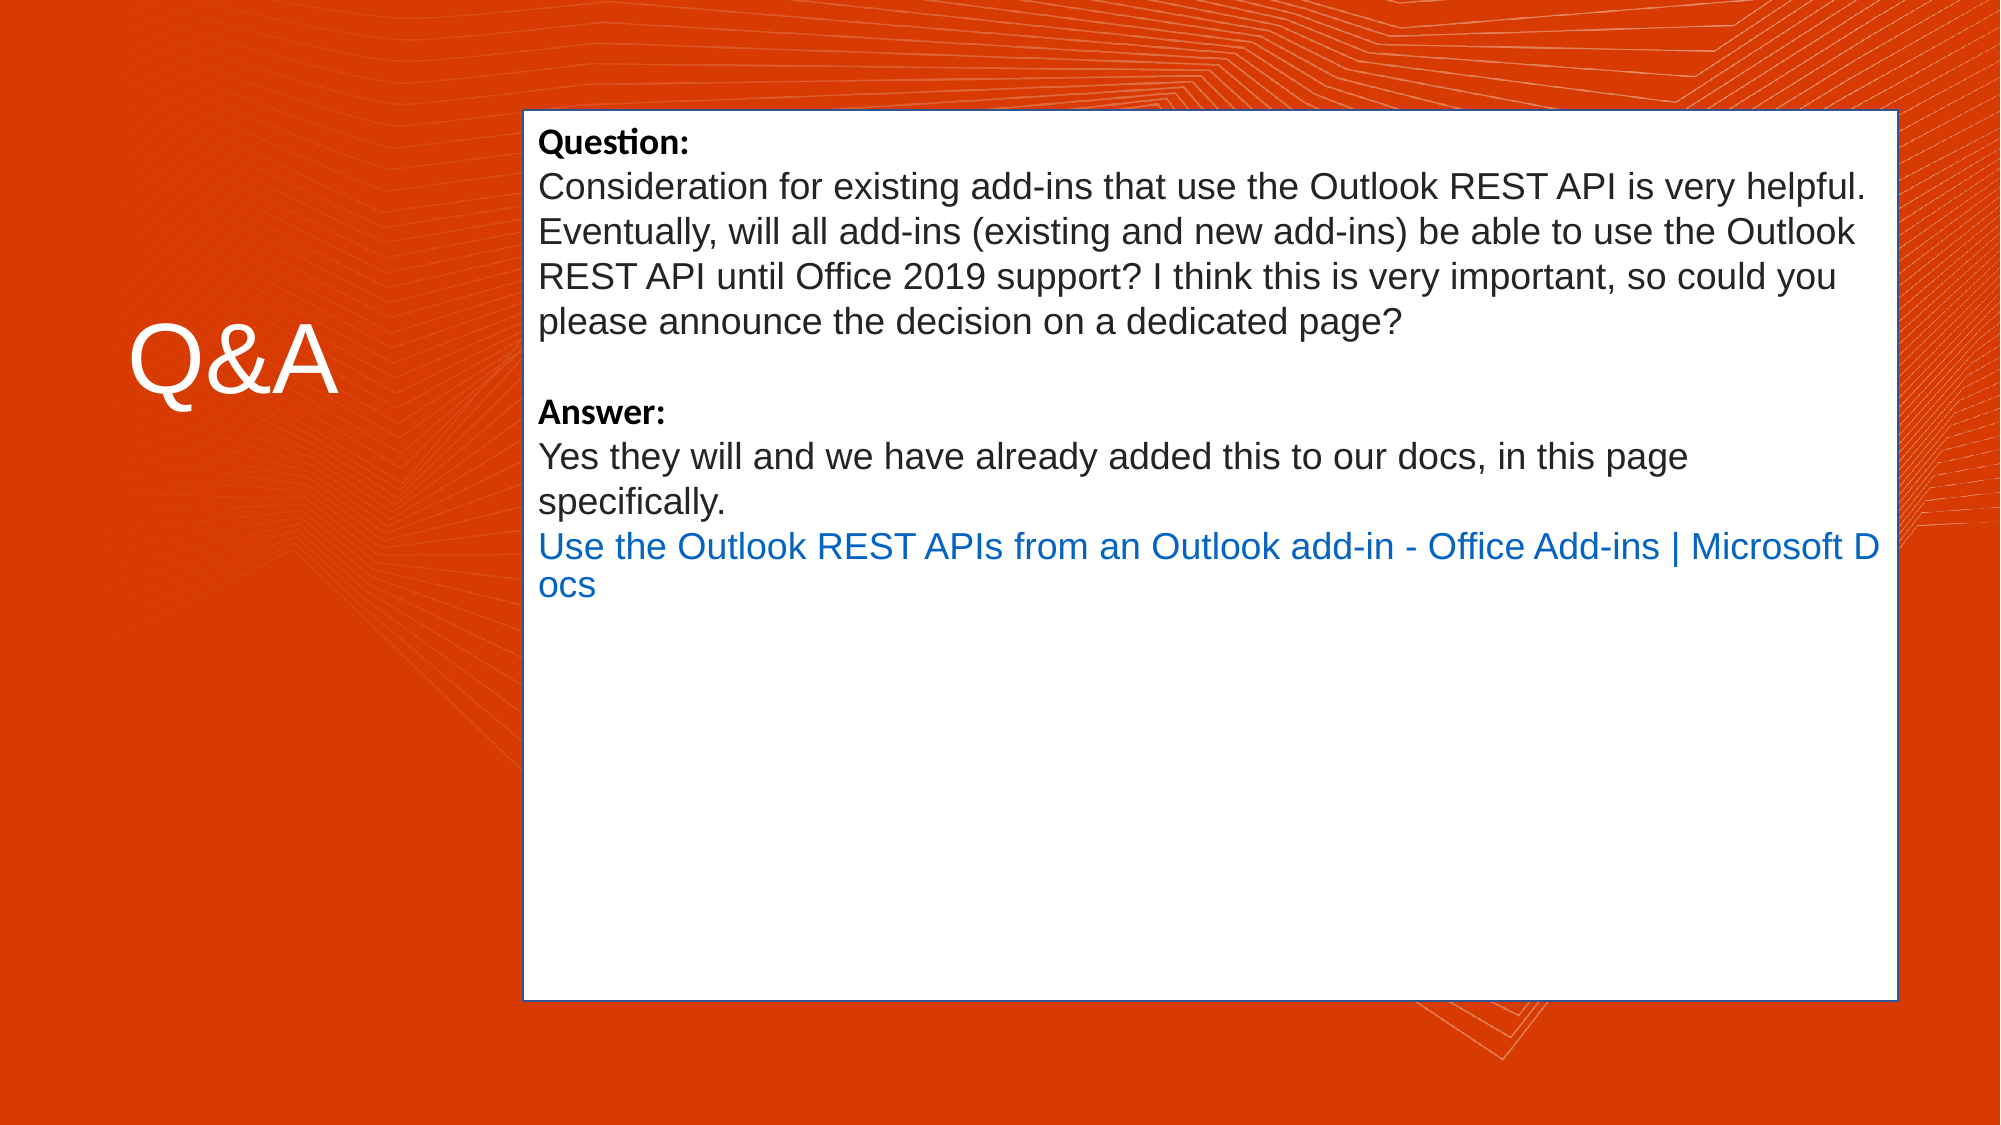

Question:
Consideration for existing add-ins that use the Outlook REST API is very helpful. Eventually, will all add-ins (existing and new add-ins) be able to use the Outlook REST API until Office 2019 support? I think this is very important, so could you please announce the decision on a dedicated page?

Answer:
Yes they will and we have already added this to our docs, in this page specifically. Use the Outlook REST APIs from an Outlook add-in - Office Add-ins | Microsoft Docs
Q&A